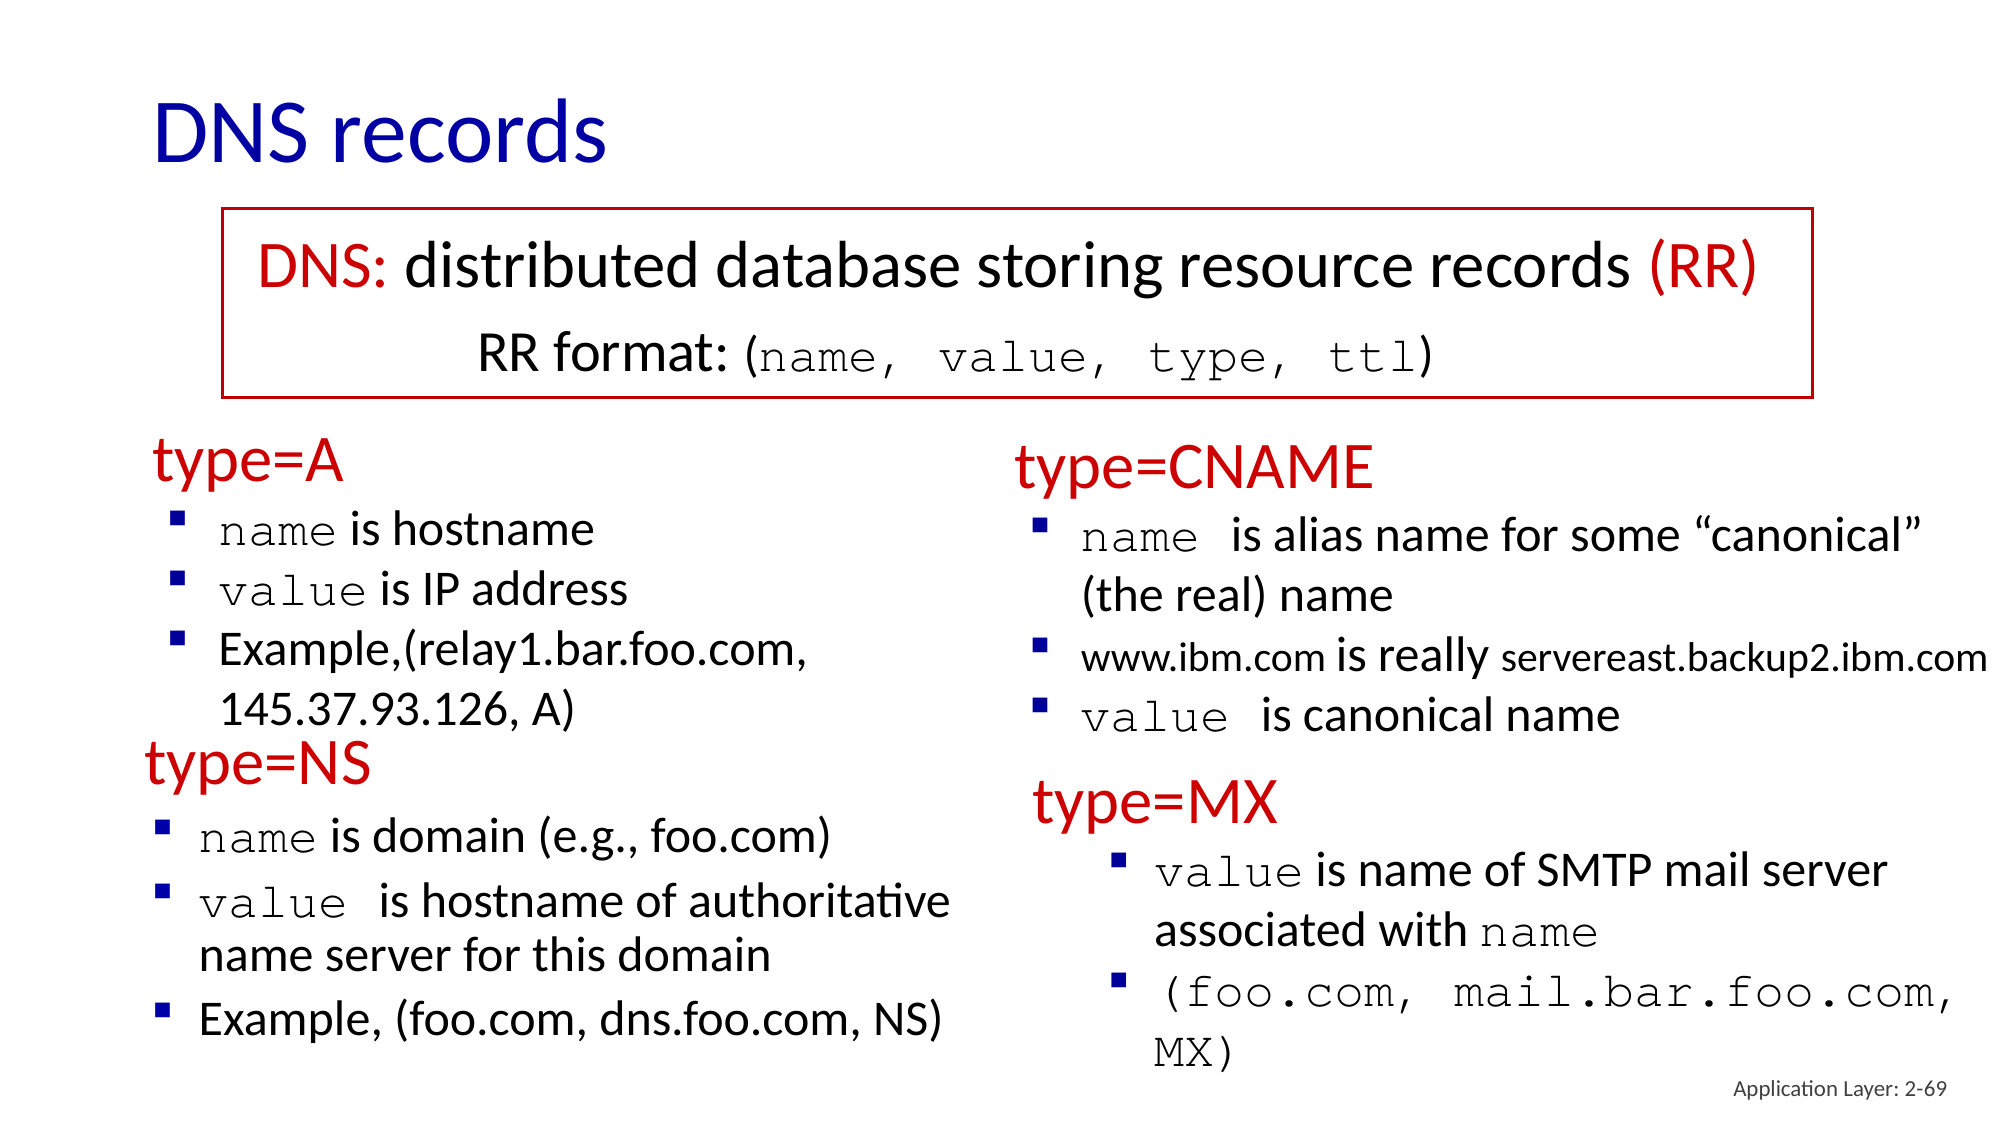

# DNS records

DNS: distributed database storing resource records (RR)
RR format: (name, value, type, ttl)
type=A
name is hostname
value is IP address
Example,(relay1.bar.foo.com, 145.37.93.126, A)

type=CNAME
name is alias name for some “canonical” (the real) name
www.ibm.com is really servereast.backup2.ibm.com
value is canonical name

type=NS
name is domain (e.g., foo.com)
value is hostname of authoritative name server for this domain
Example, (foo.com, dns.foo.com, NS)

type=MX
value is name of SMTP mail server associated with name
(foo.com, mail.bar.foo.com, MX)

Application Layer: 2-69